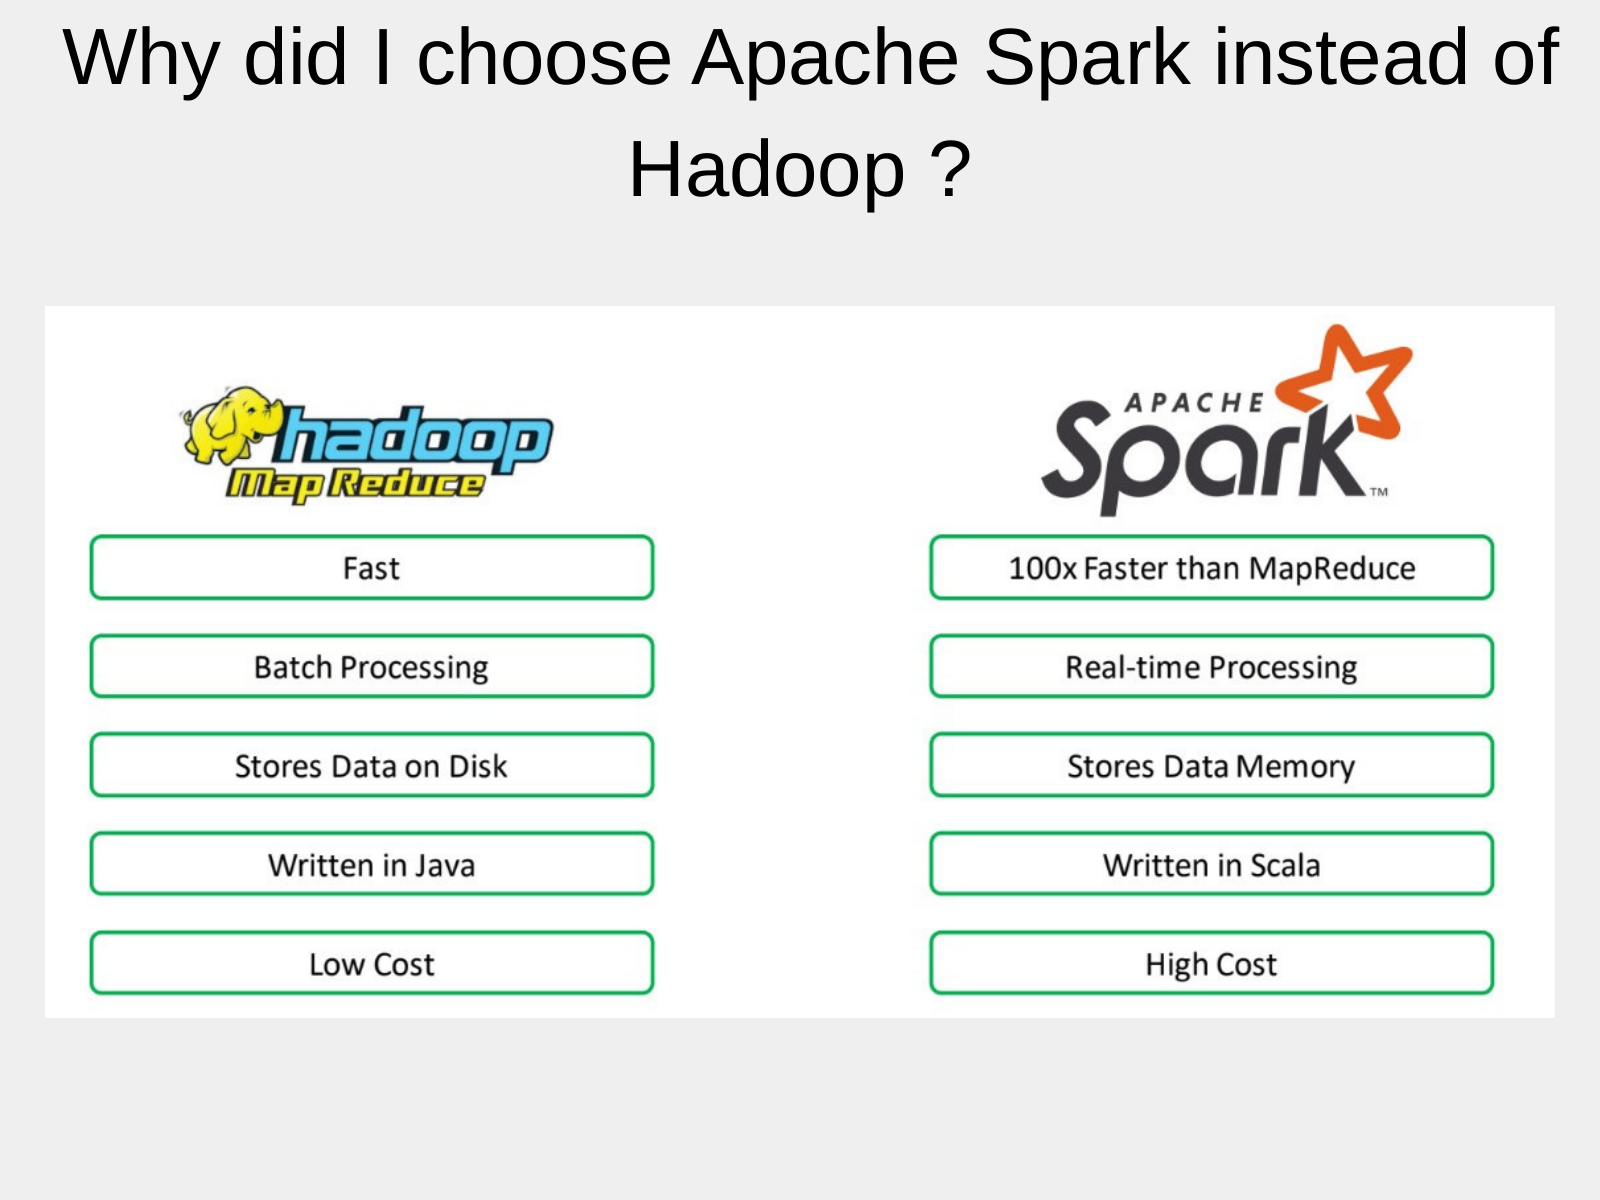

Why did I choose Apache Spark instead of Hadoop ?